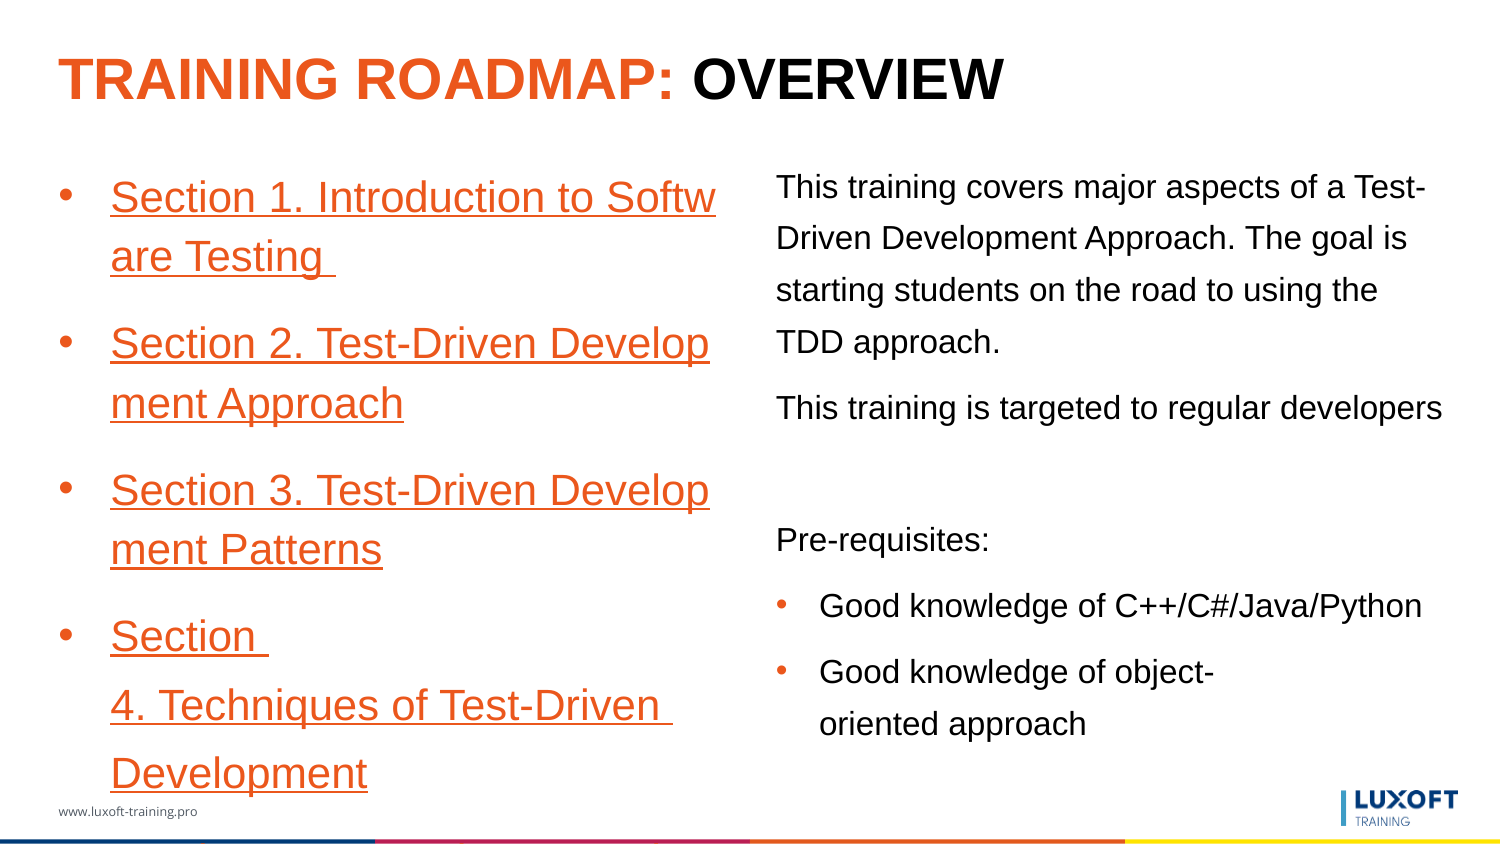

# TRAINING ROADMAP: OVERVIEW
Section 1. Introduction to Software Testing
Section 2. Test-Driven Development Approach
Section 3. Test-Driven Development Patterns
Section 4. Techniques of Test-Driven Development
Section 5. Test-Driven Development Anti-patterns
This training covers major aspects of a Test-Driven Development Approach. The goal is starting students on the road to using the TDD approach.
This training is targeted to regular developers

Pre-requisites:
Good knowledge of C++/C#/Java/Python
Good knowledge of object-
oriented approach